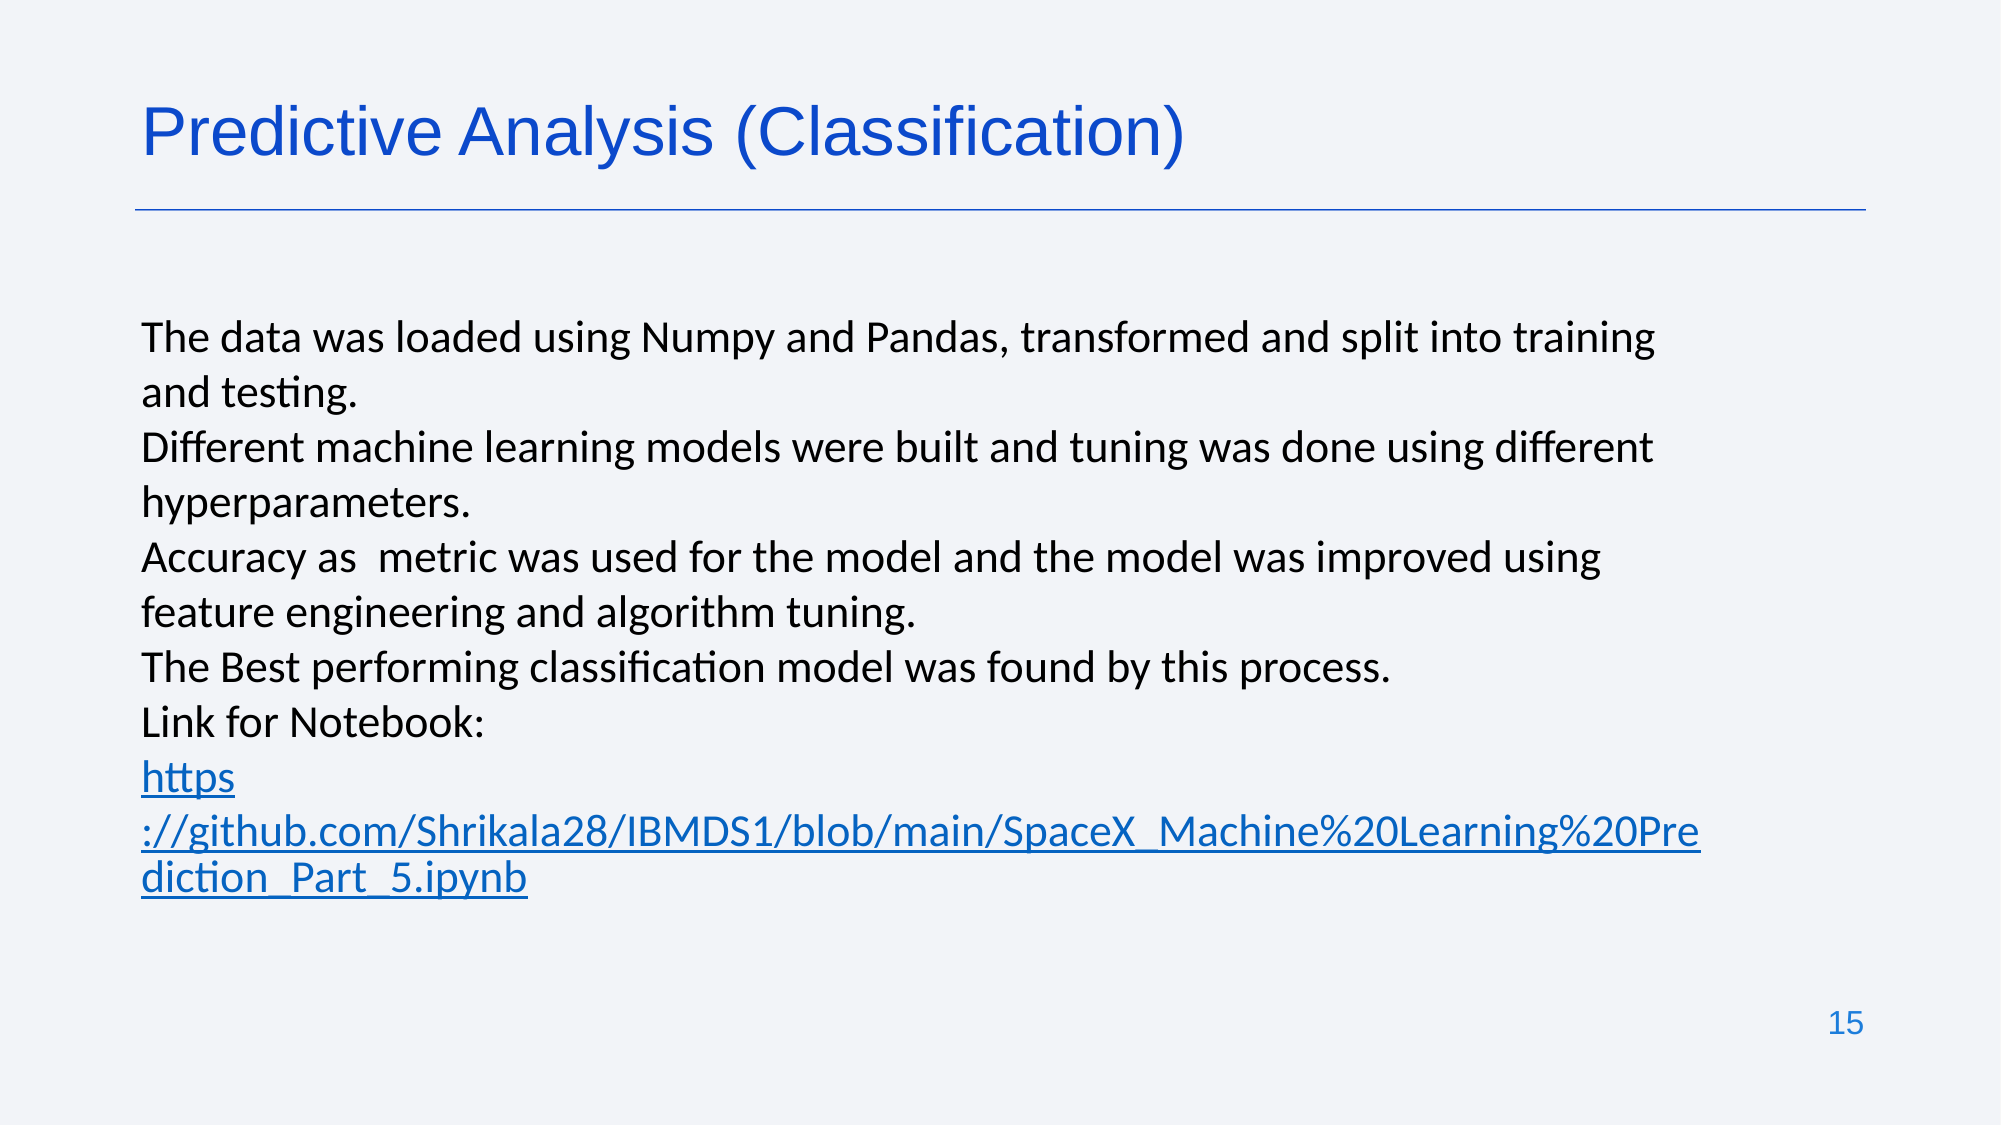

Predictive Analysis (Classification)
The data was loaded using Numpy and Pandas, transformed and split into training and testing.
Different machine learning models were built and tuning was done using different hyperparameters.
Accuracy as  metric was used for the model and the model was improved using feature engineering and algorithm tuning.
The Best performing classification model was found by this process.
Link for Notebook:
https://github.com/Shrikala28/IBMDS1/blob/main/SpaceX_Machine%20Learning%20Prediction_Part_5.ipynb
15